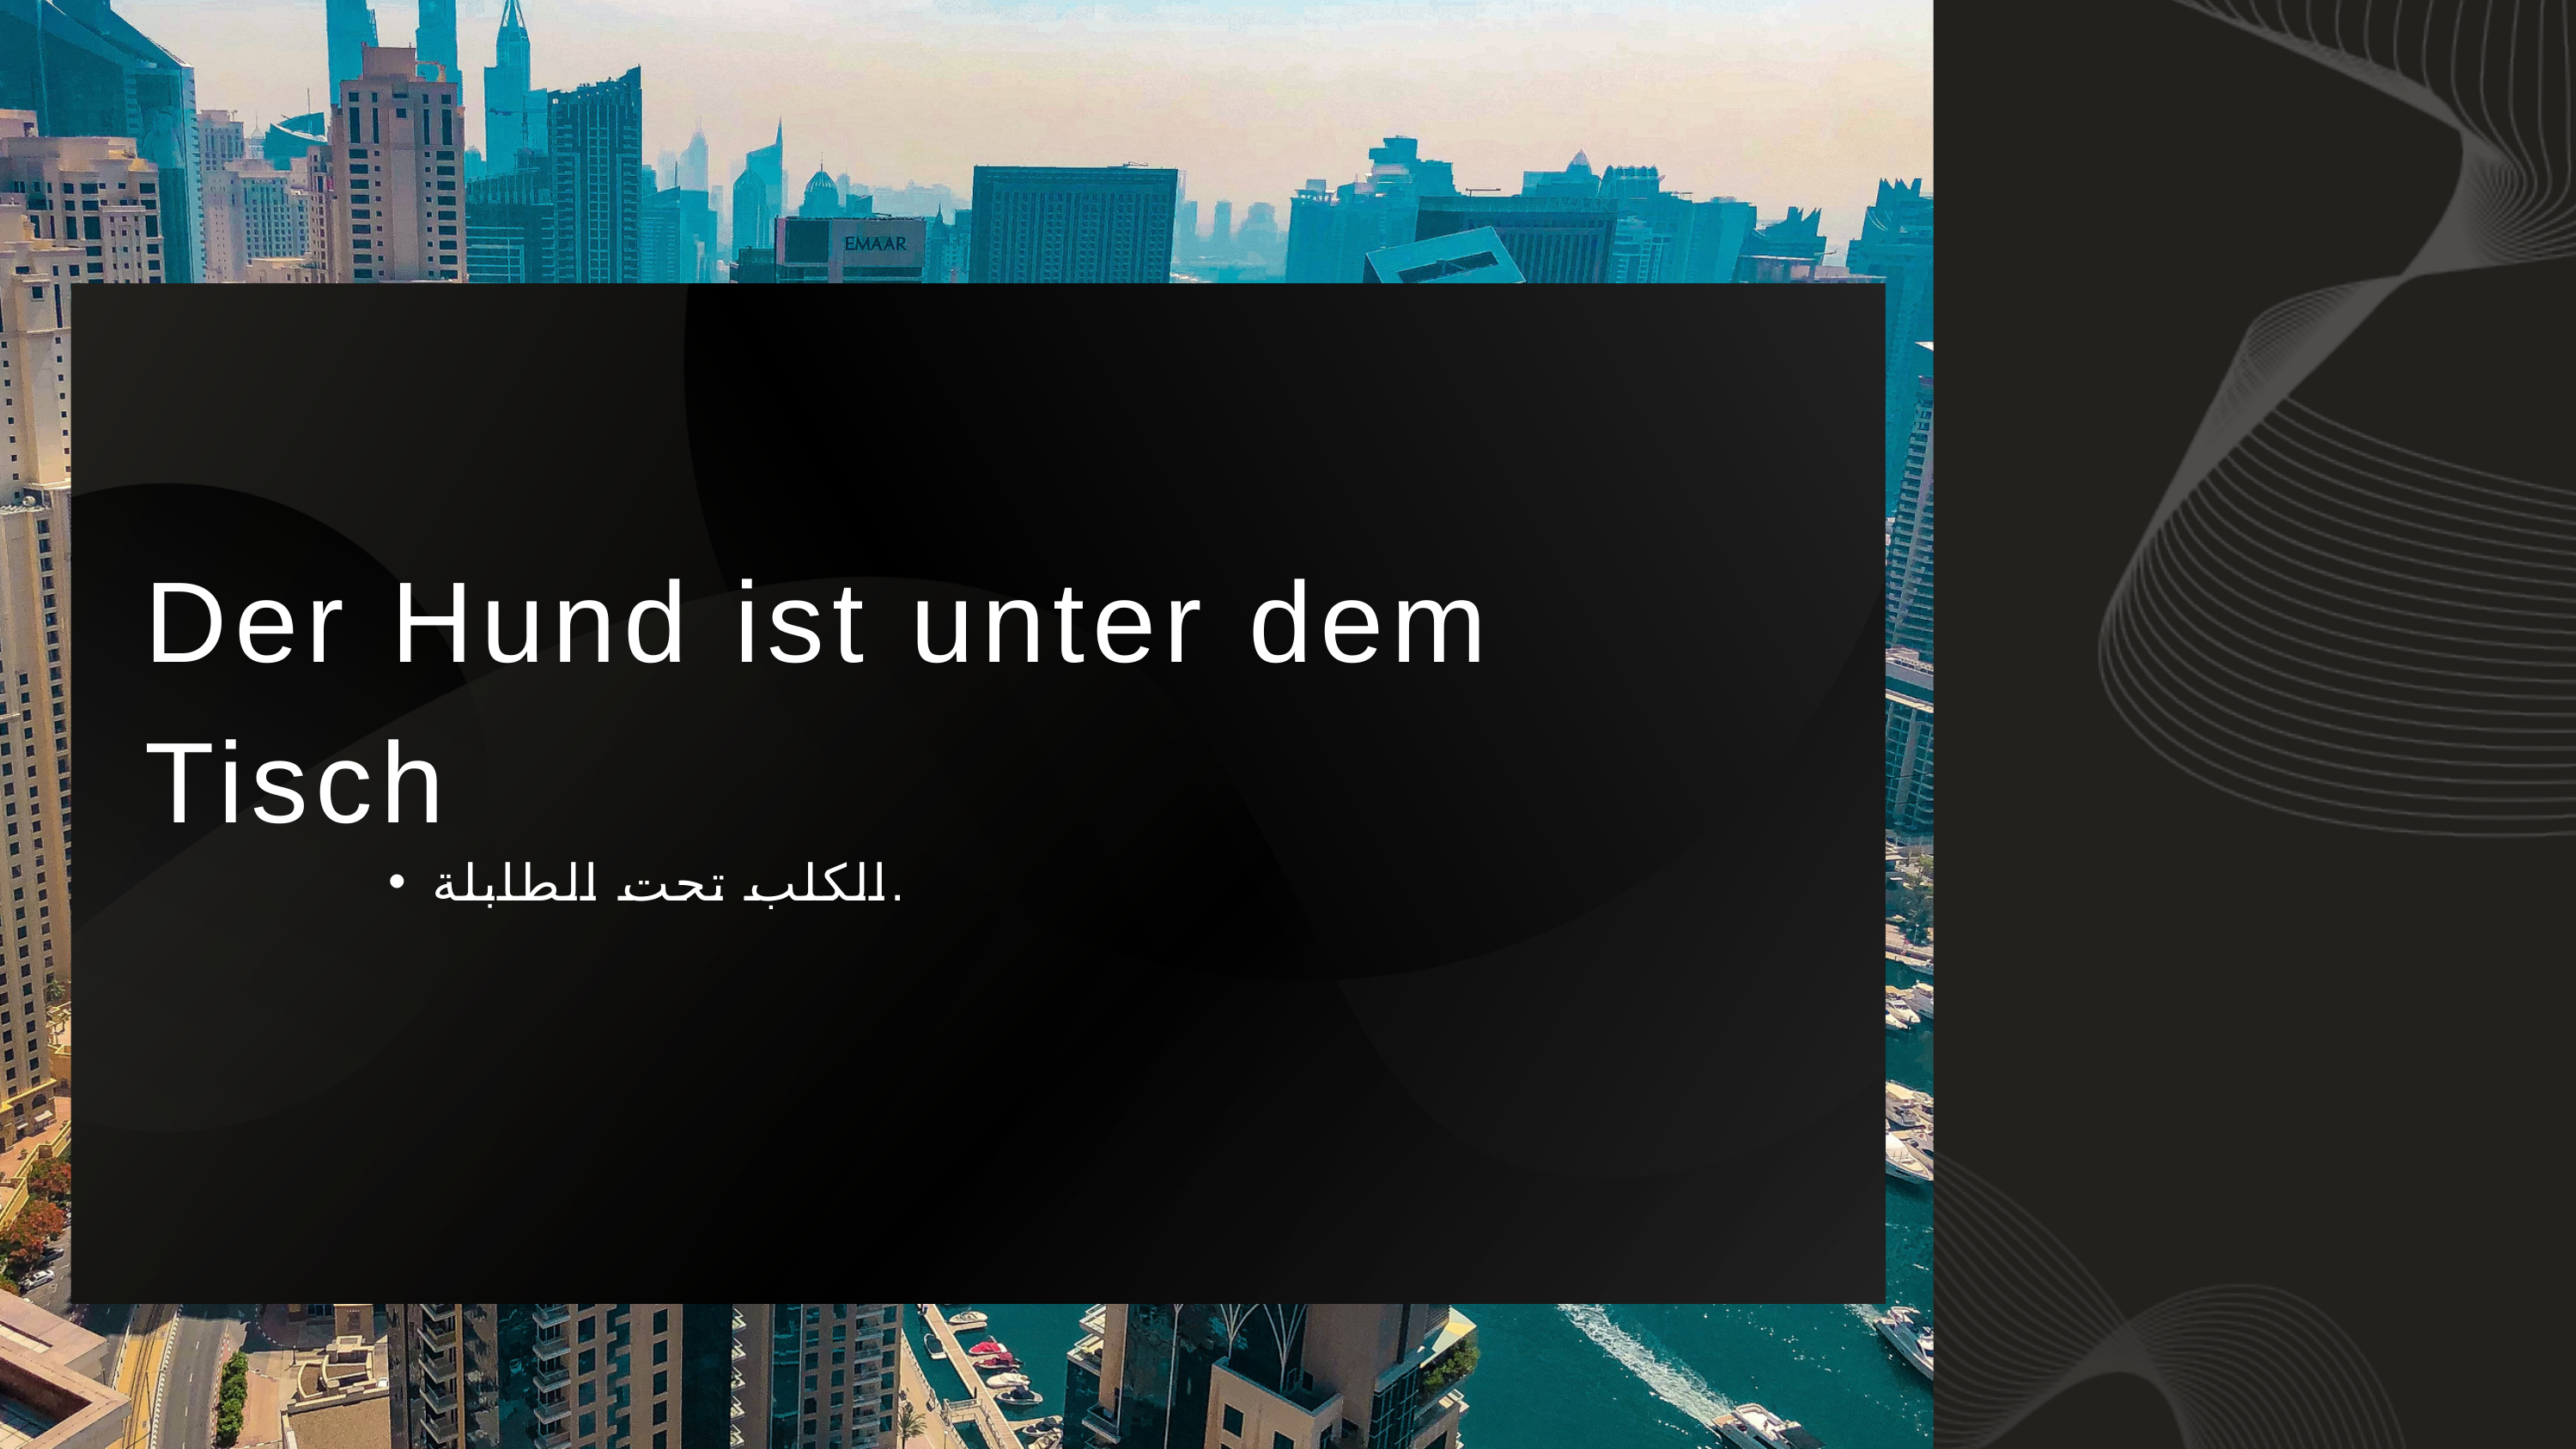

Der Hund ist unter dem Tisch

الكلب تحت الطابلة.